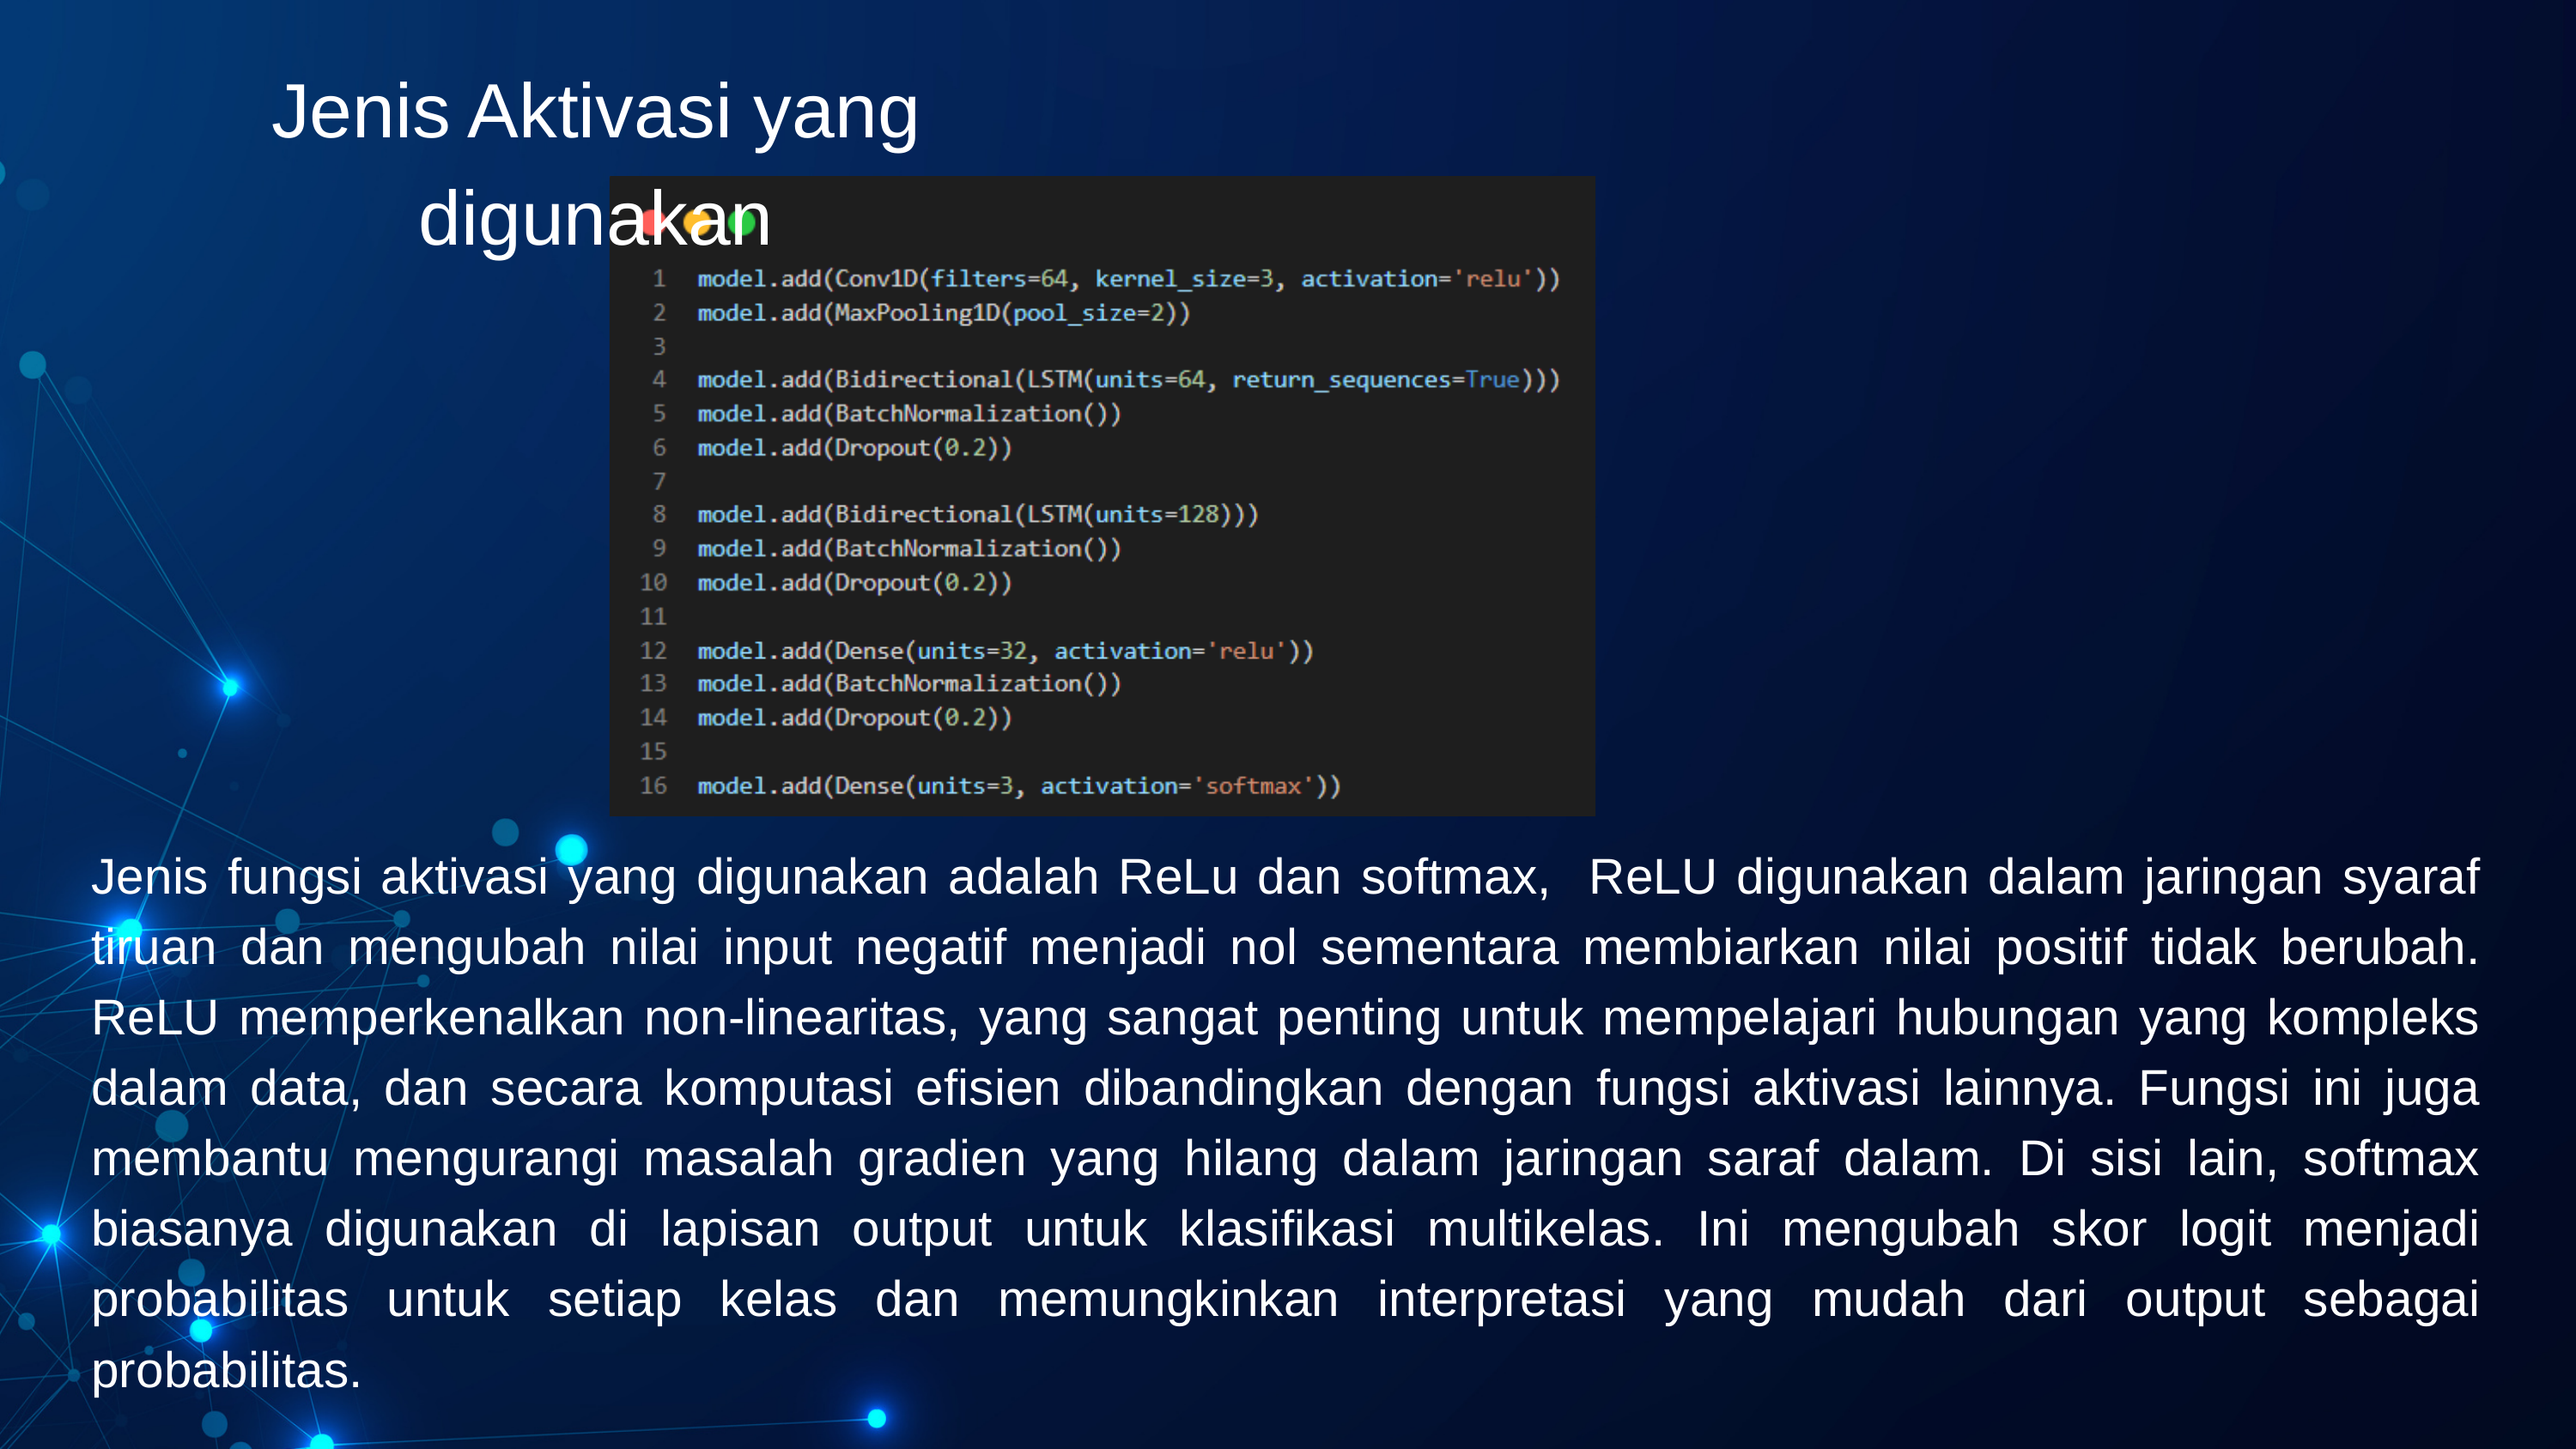

Jenis Aktivasi yang digunakan

Jenis fungsi aktivasi yang digunakan adalah ReLu dan softmax,  ReLU digunakan dalam jaringan syaraf tiruan dan mengubah nilai input negatif menjadi nol sementara membiarkan nilai positif tidak berubah. ReLU memperkenalkan non-linearitas, yang sangat penting untuk mempelajari hubungan yang kompleks dalam data, dan secara komputasi efisien dibandingkan dengan fungsi aktivasi lainnya. Fungsi ini juga membantu mengurangi masalah gradien yang hilang dalam jaringan saraf dalam. Di sisi lain, softmax biasanya digunakan di lapisan output untuk klasifikasi multikelas. Ini mengubah skor logit menjadi probabilitas untuk setiap kelas dan memungkinkan interpretasi yang mudah dari output sebagai probabilitas.